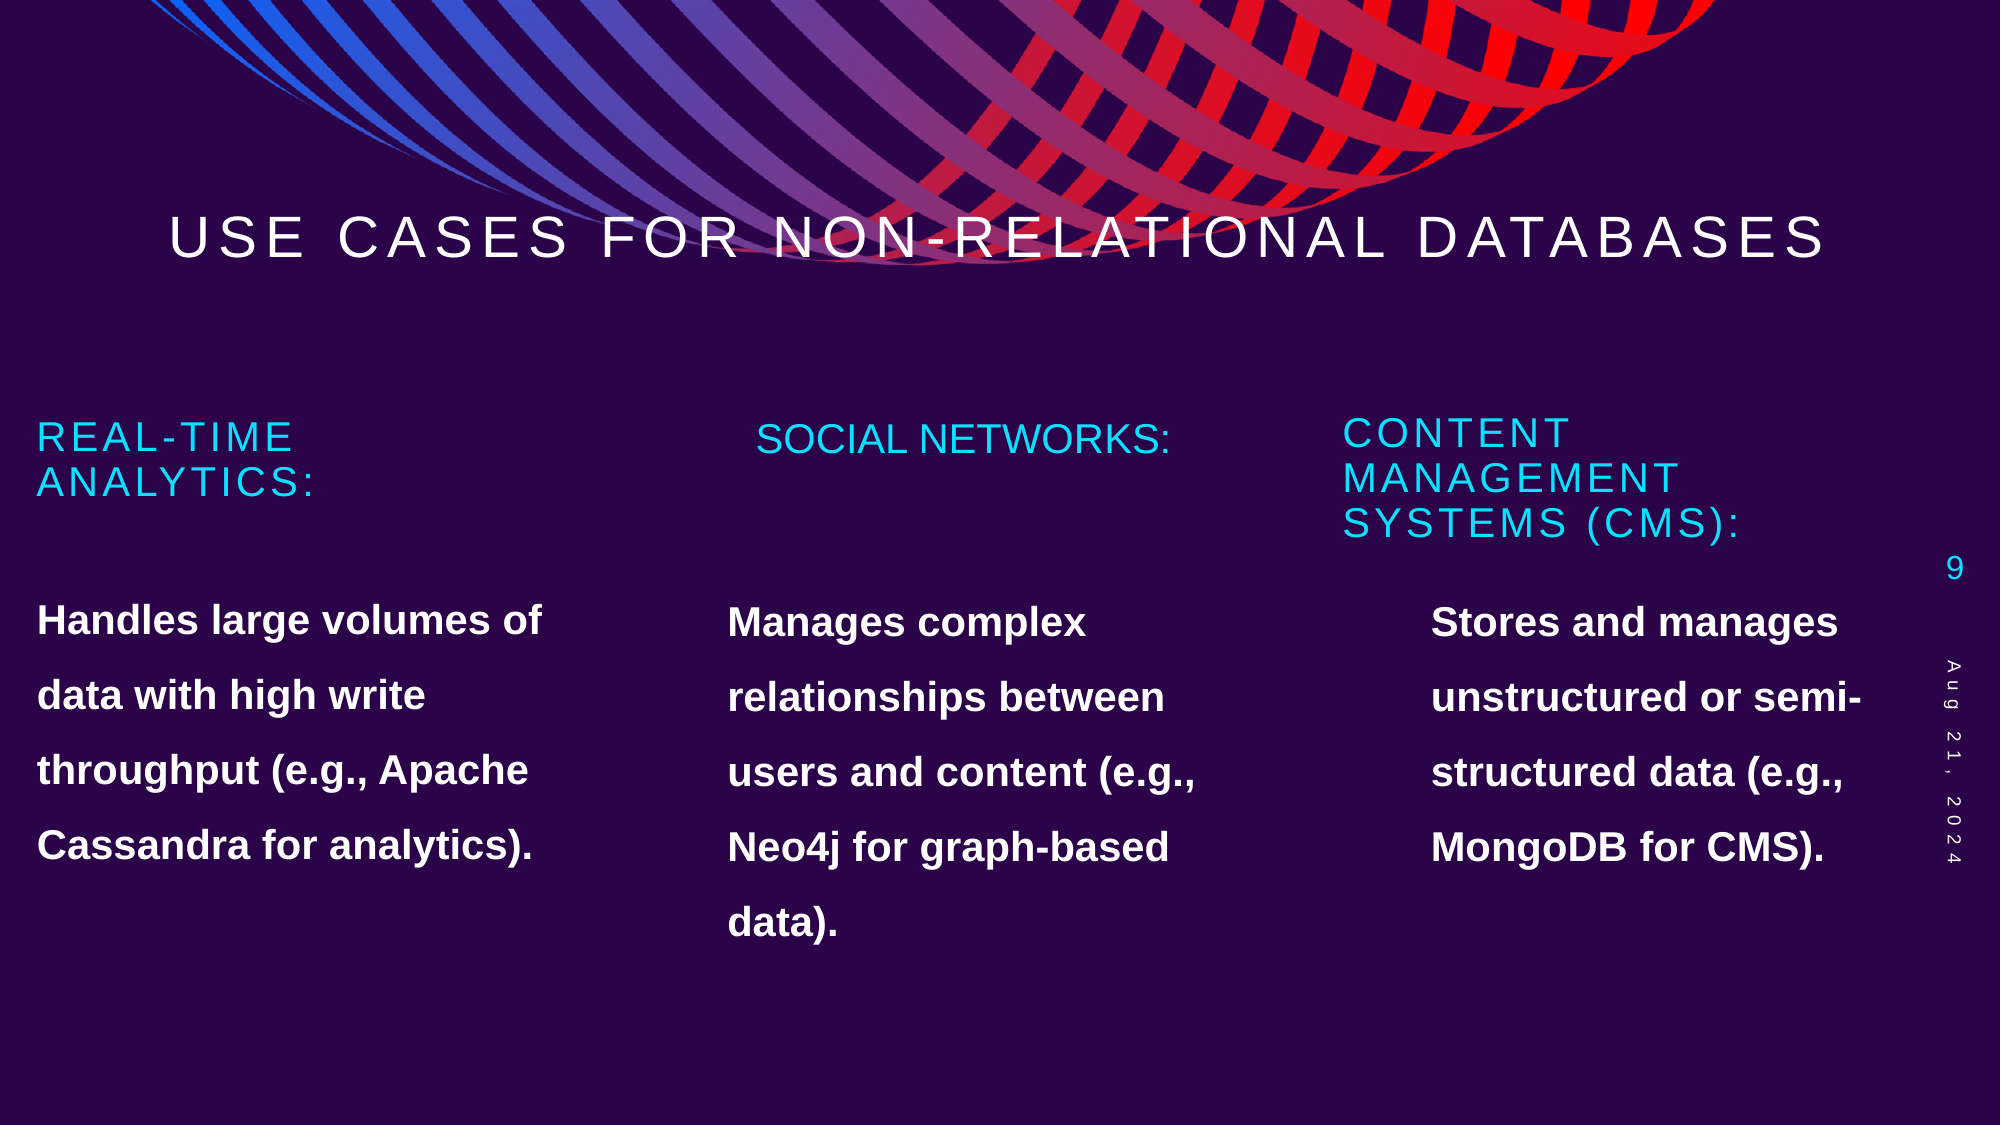

# Use Cases for Non-Relational Databases
SOCIAL NETWORKS:
Content Management Systems (CMS):
Real-Time Analytics:
9
Handles large volumes of data with high write throughput (e.g., Apache Cassandra for analytics).
Manages complex relationships between users and content (e.g., Neo4j for graph-based data).
Stores and manages unstructured or semi-structured data (e.g., MongoDB for CMS).
Aug 21, 2024